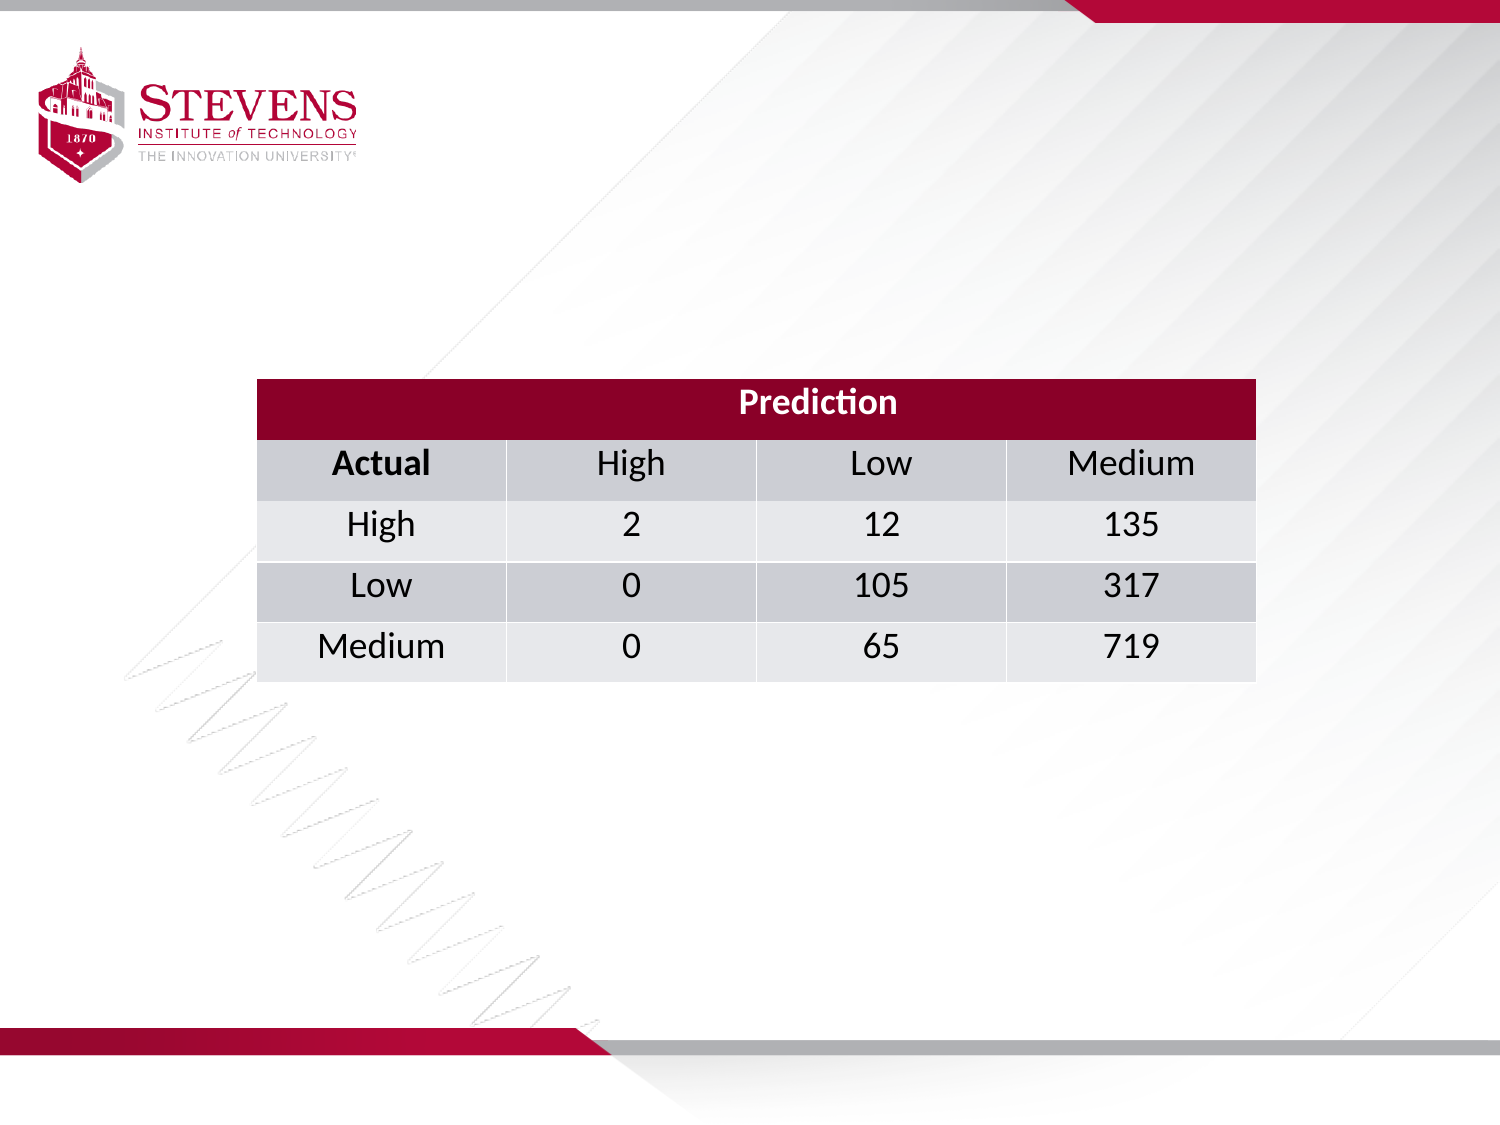

| Prediction |  |  |  |
| --- | --- | --- | --- |
| Actual | High | Low | Medium |
| High | 2 | 12 | 135 |
| Low | 0 | 105 | 317 |
| Medium | 0 | 65 | 719 |